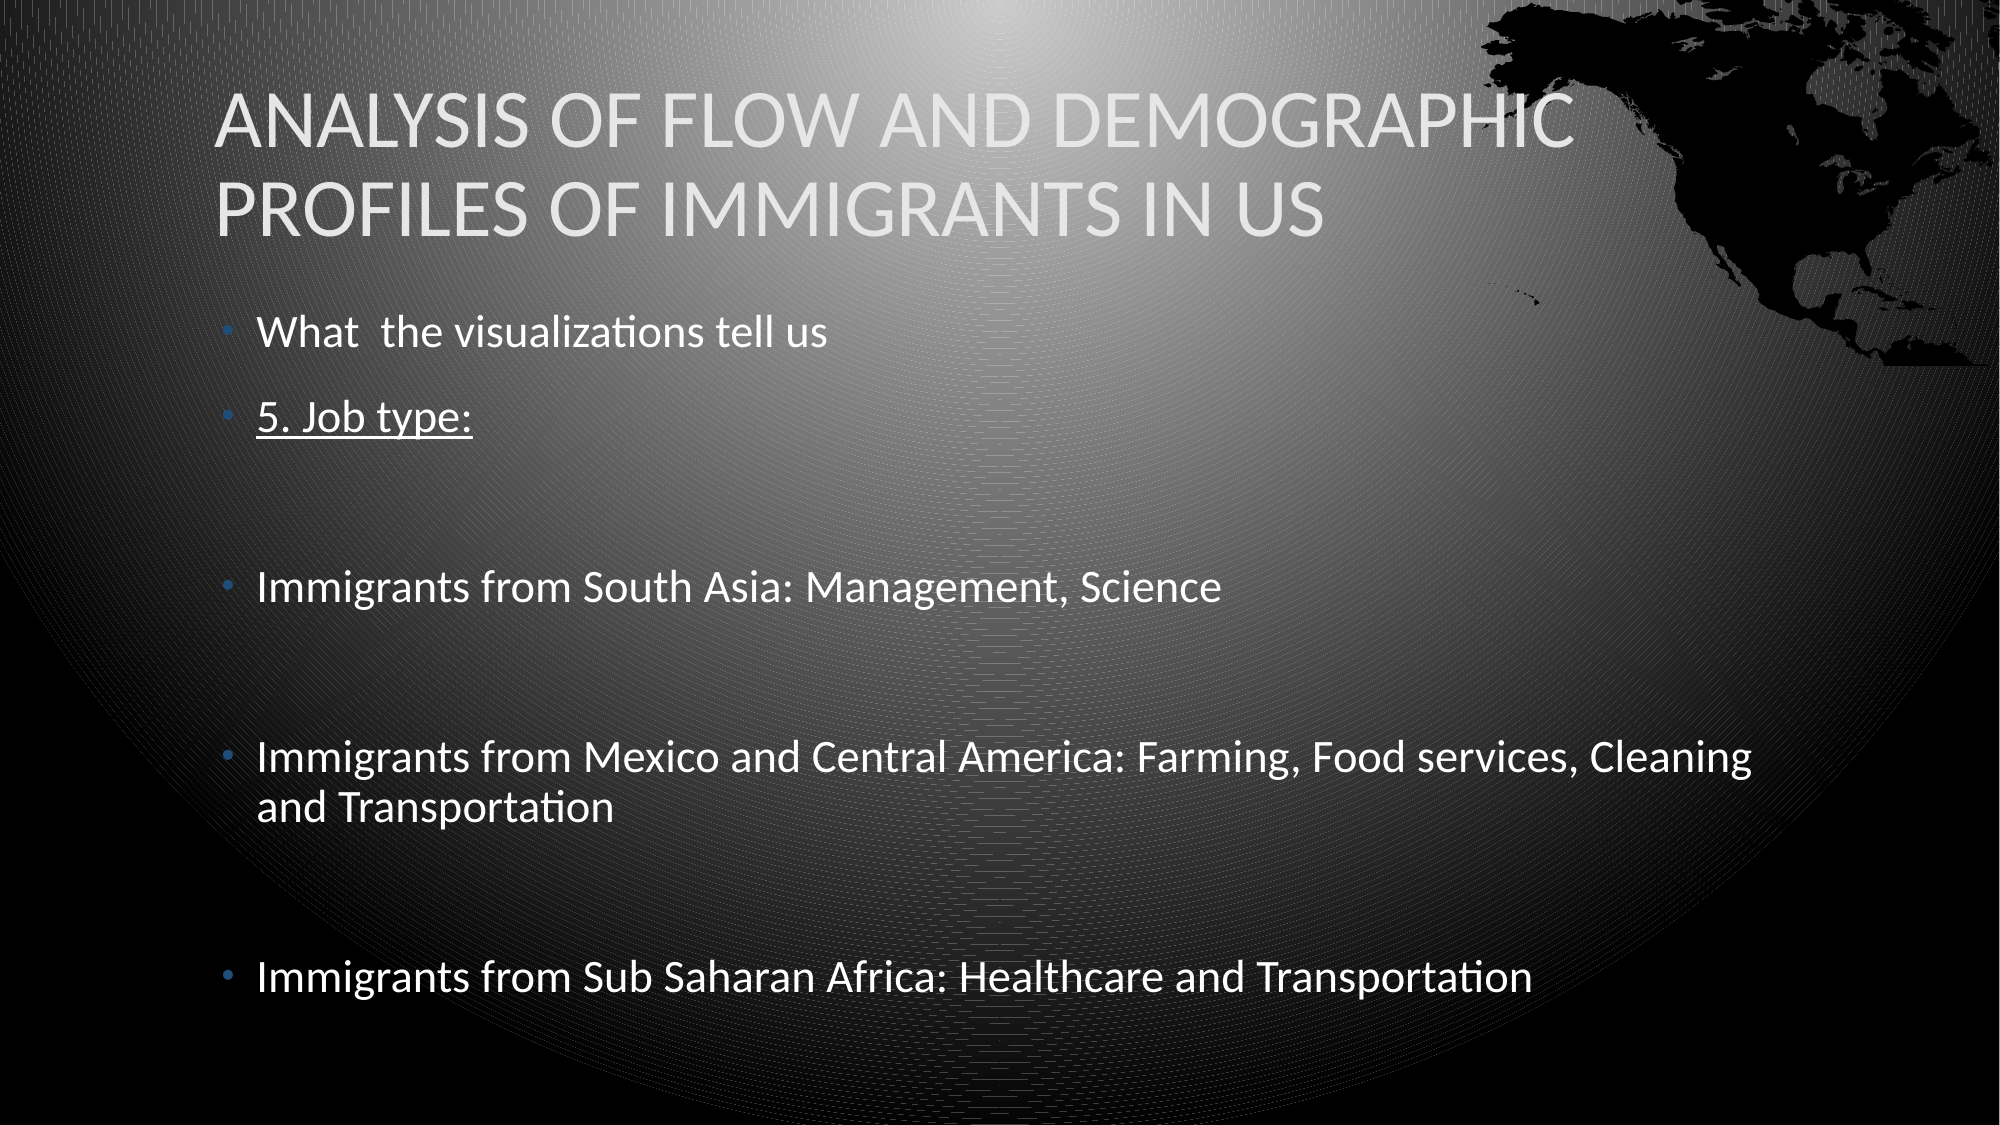

# Analysis of flow and demographic profiles of immigrants in us
What  the visualizations tell us
5. Job type:

Immigrants from South Asia: Management, Science

Immigrants from Mexico and Central America: Farming, Food services, Cleaning and Transportation

Immigrants from Sub Saharan Africa: Healthcare and Transportation